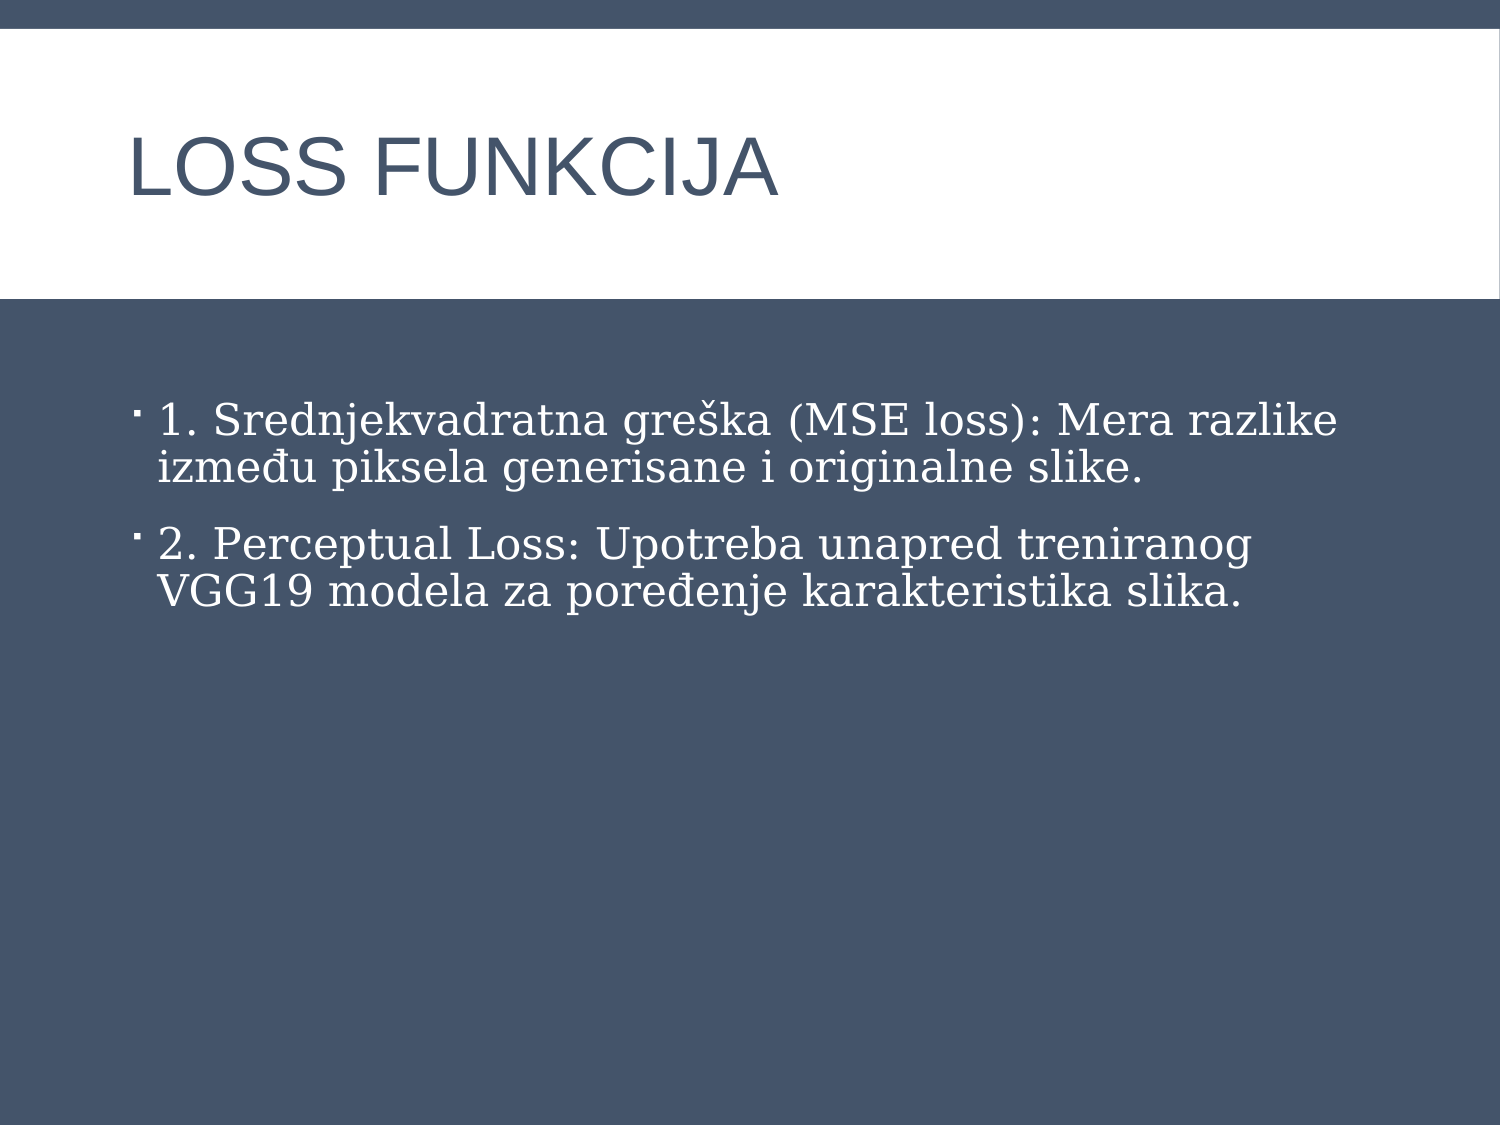

# Loss Funkcija
1. Srednjekvadratna greška (MSE loss): Mera razlike između piksela generisane i originalne slike.
2. Perceptual Loss: Upotreba unapred treniranog VGG19 modela za poređenje karakteristika slika.